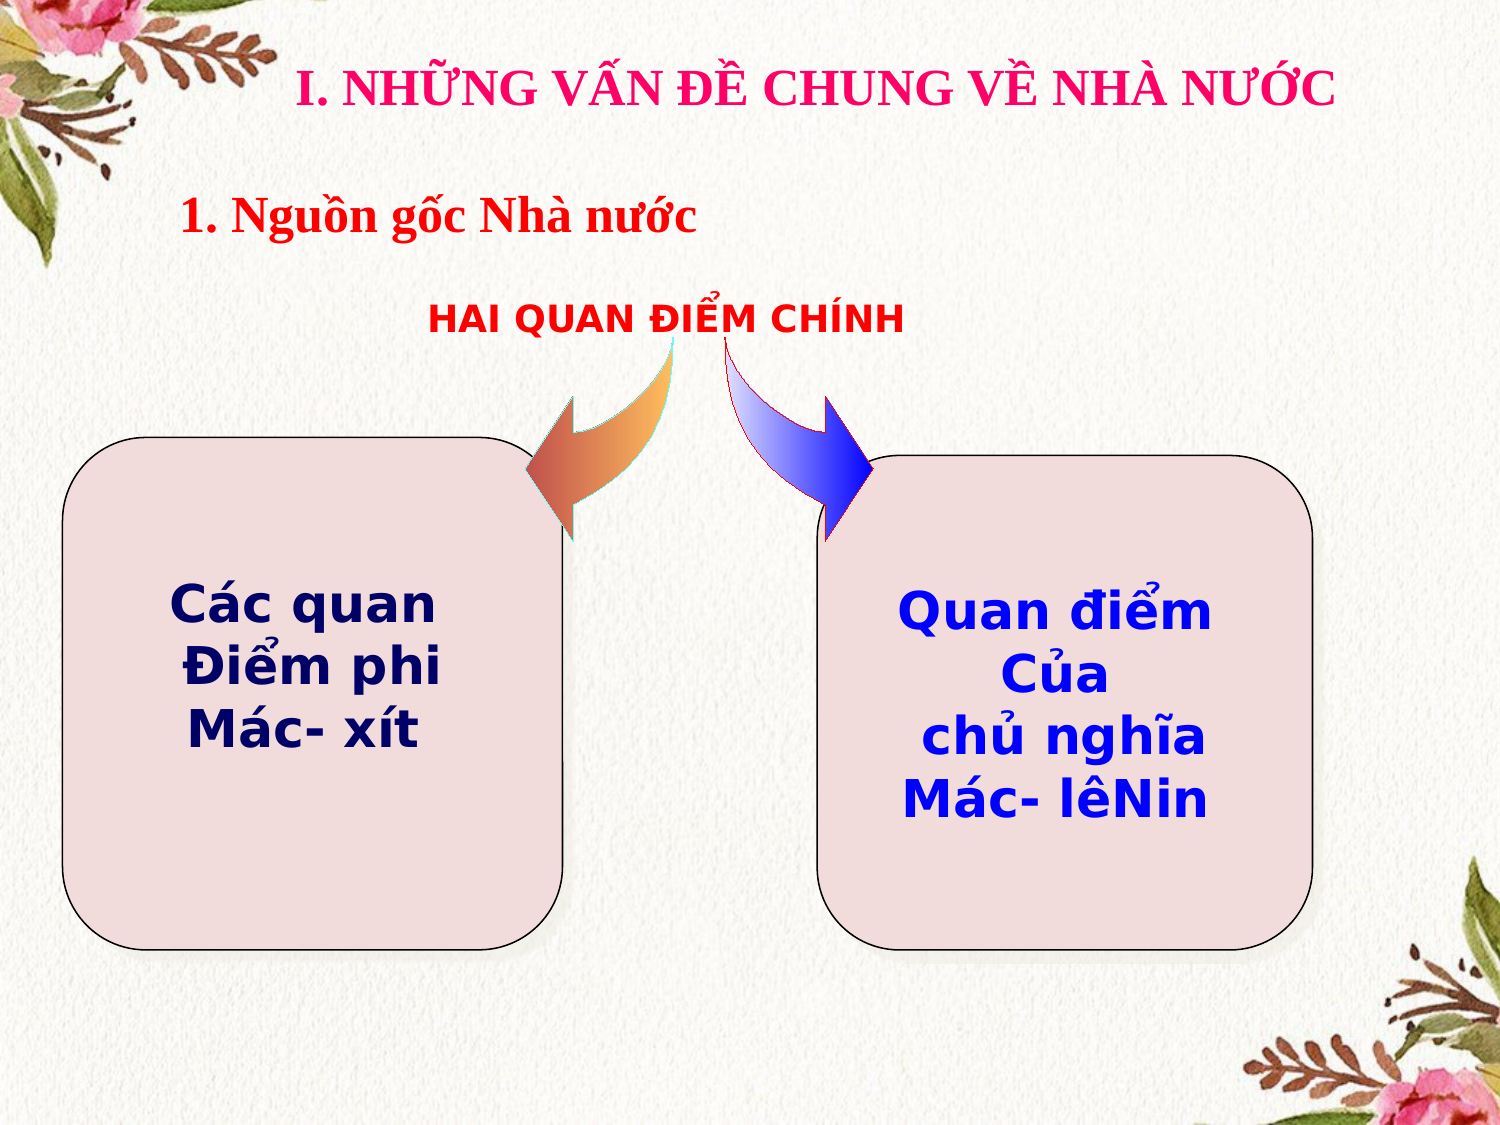

I. NHỮNG VẤN ĐỀ CHUNG VỀ NHÀ NƯỚC
1. Nguồn gốc Nhà nước
HAI QUAN ĐIỂM CHÍNH

Các quan
Điểm phi
Mác- xít

Quan điểm
Của
chủ nghĩa
Mác- lêNin